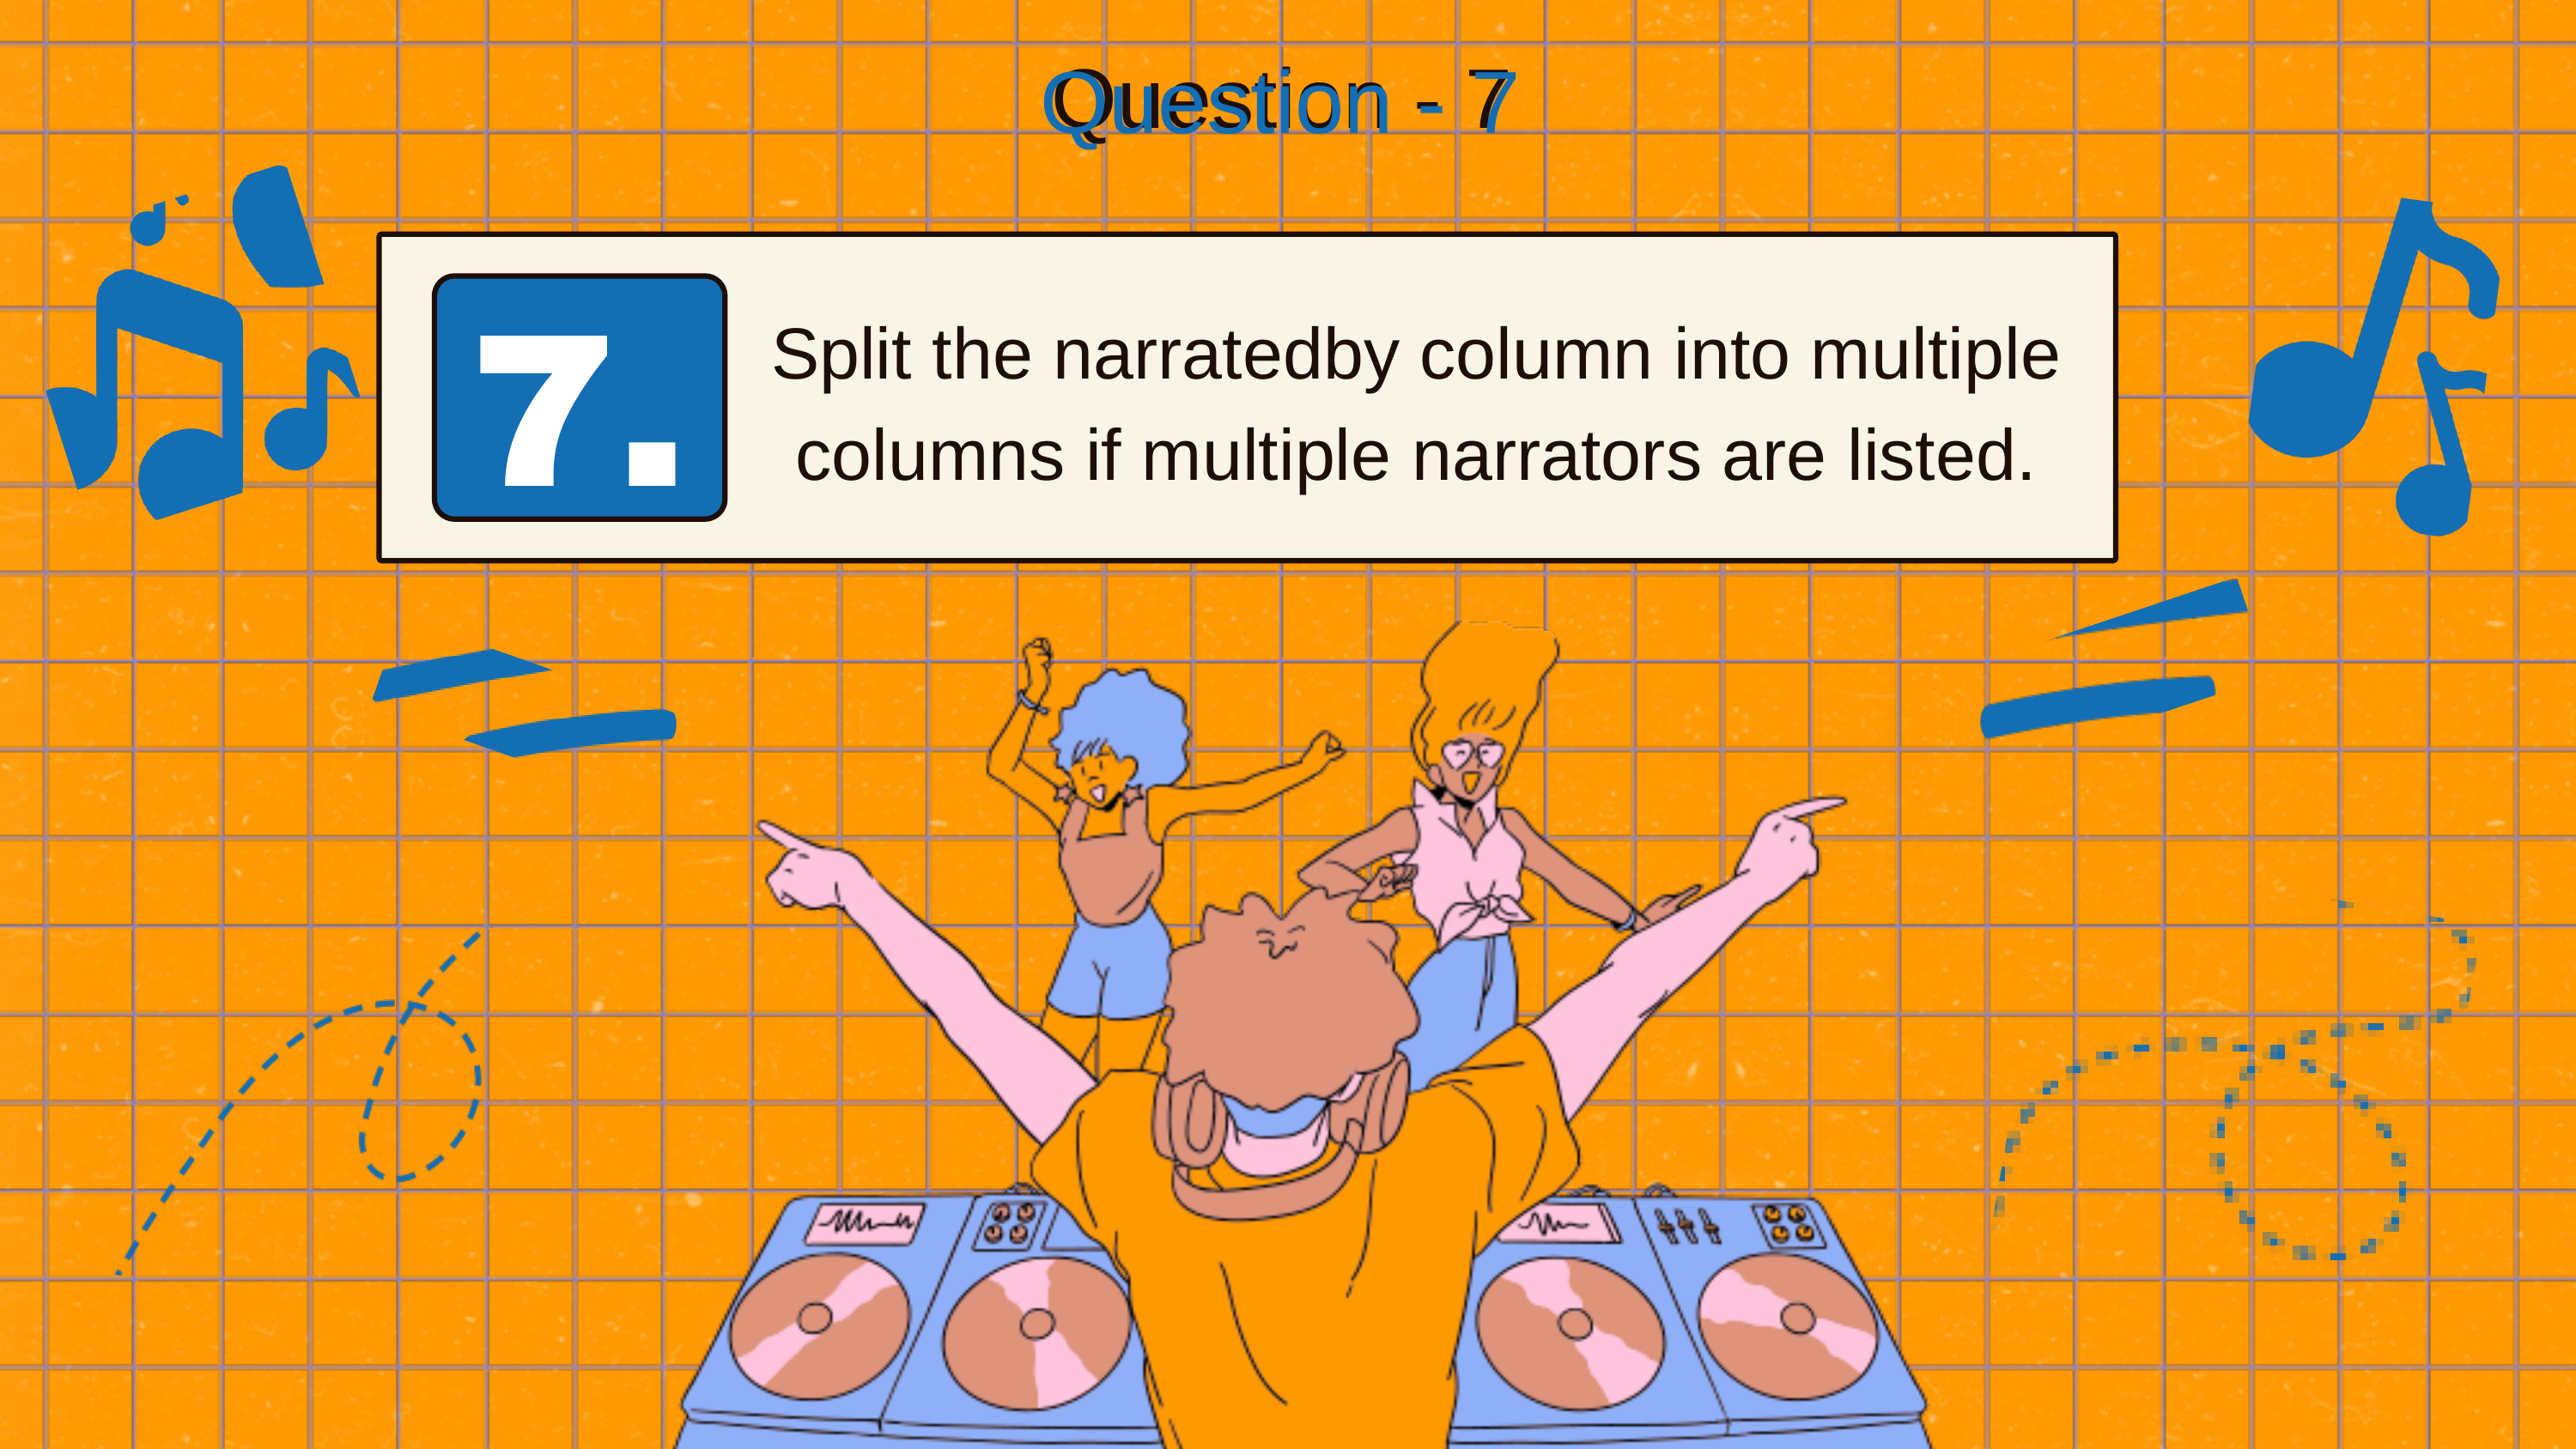

Question - 7
Question - 7

7.

Split the narratedby column into multiple columns if multiple narrators are listed.